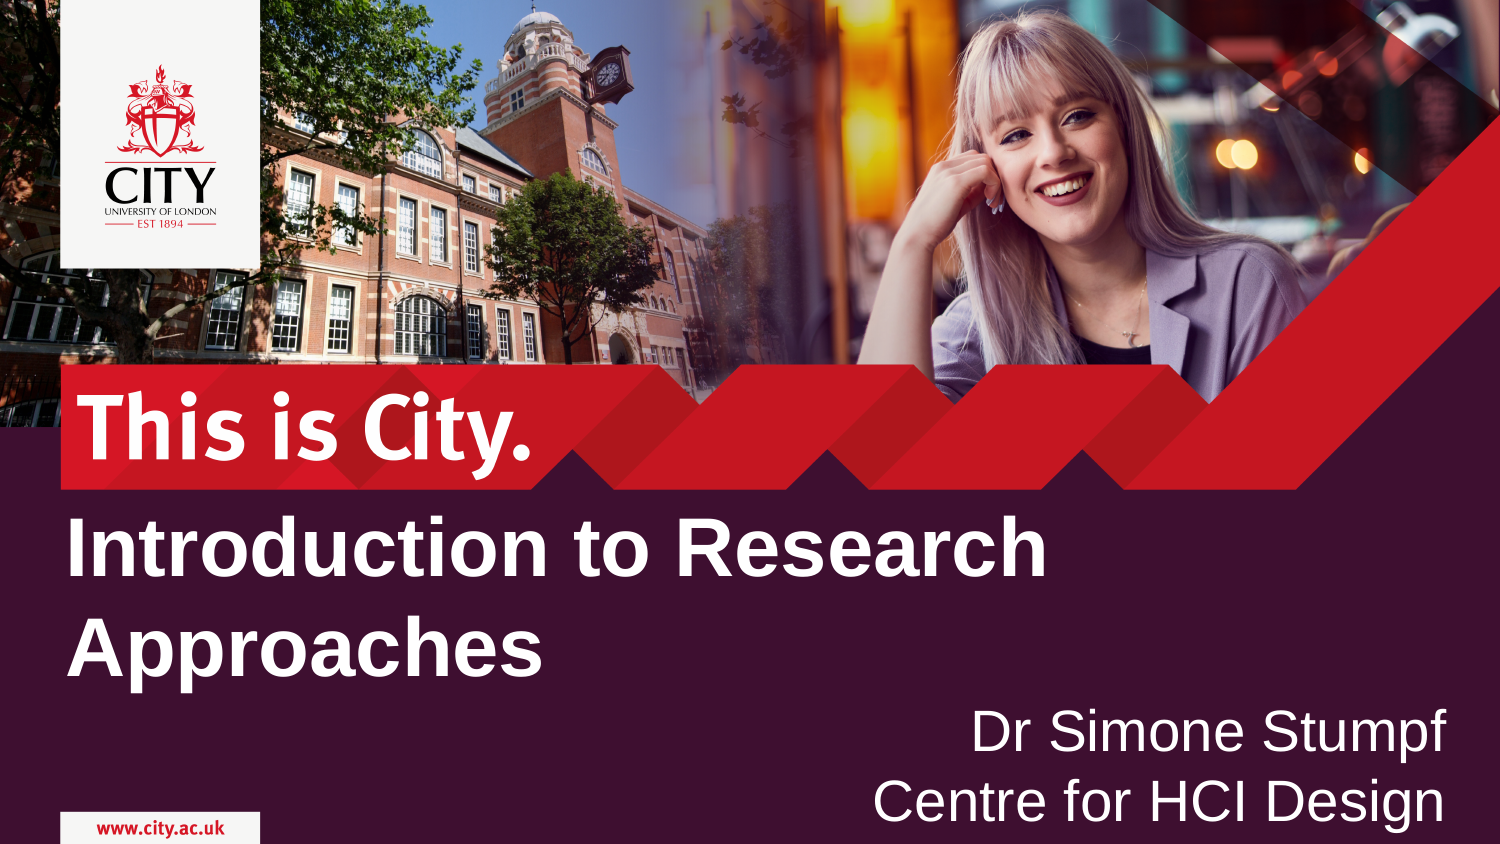

# Introduction to Research Approaches
Dr Simone Stumpf
Centre for HCI Design